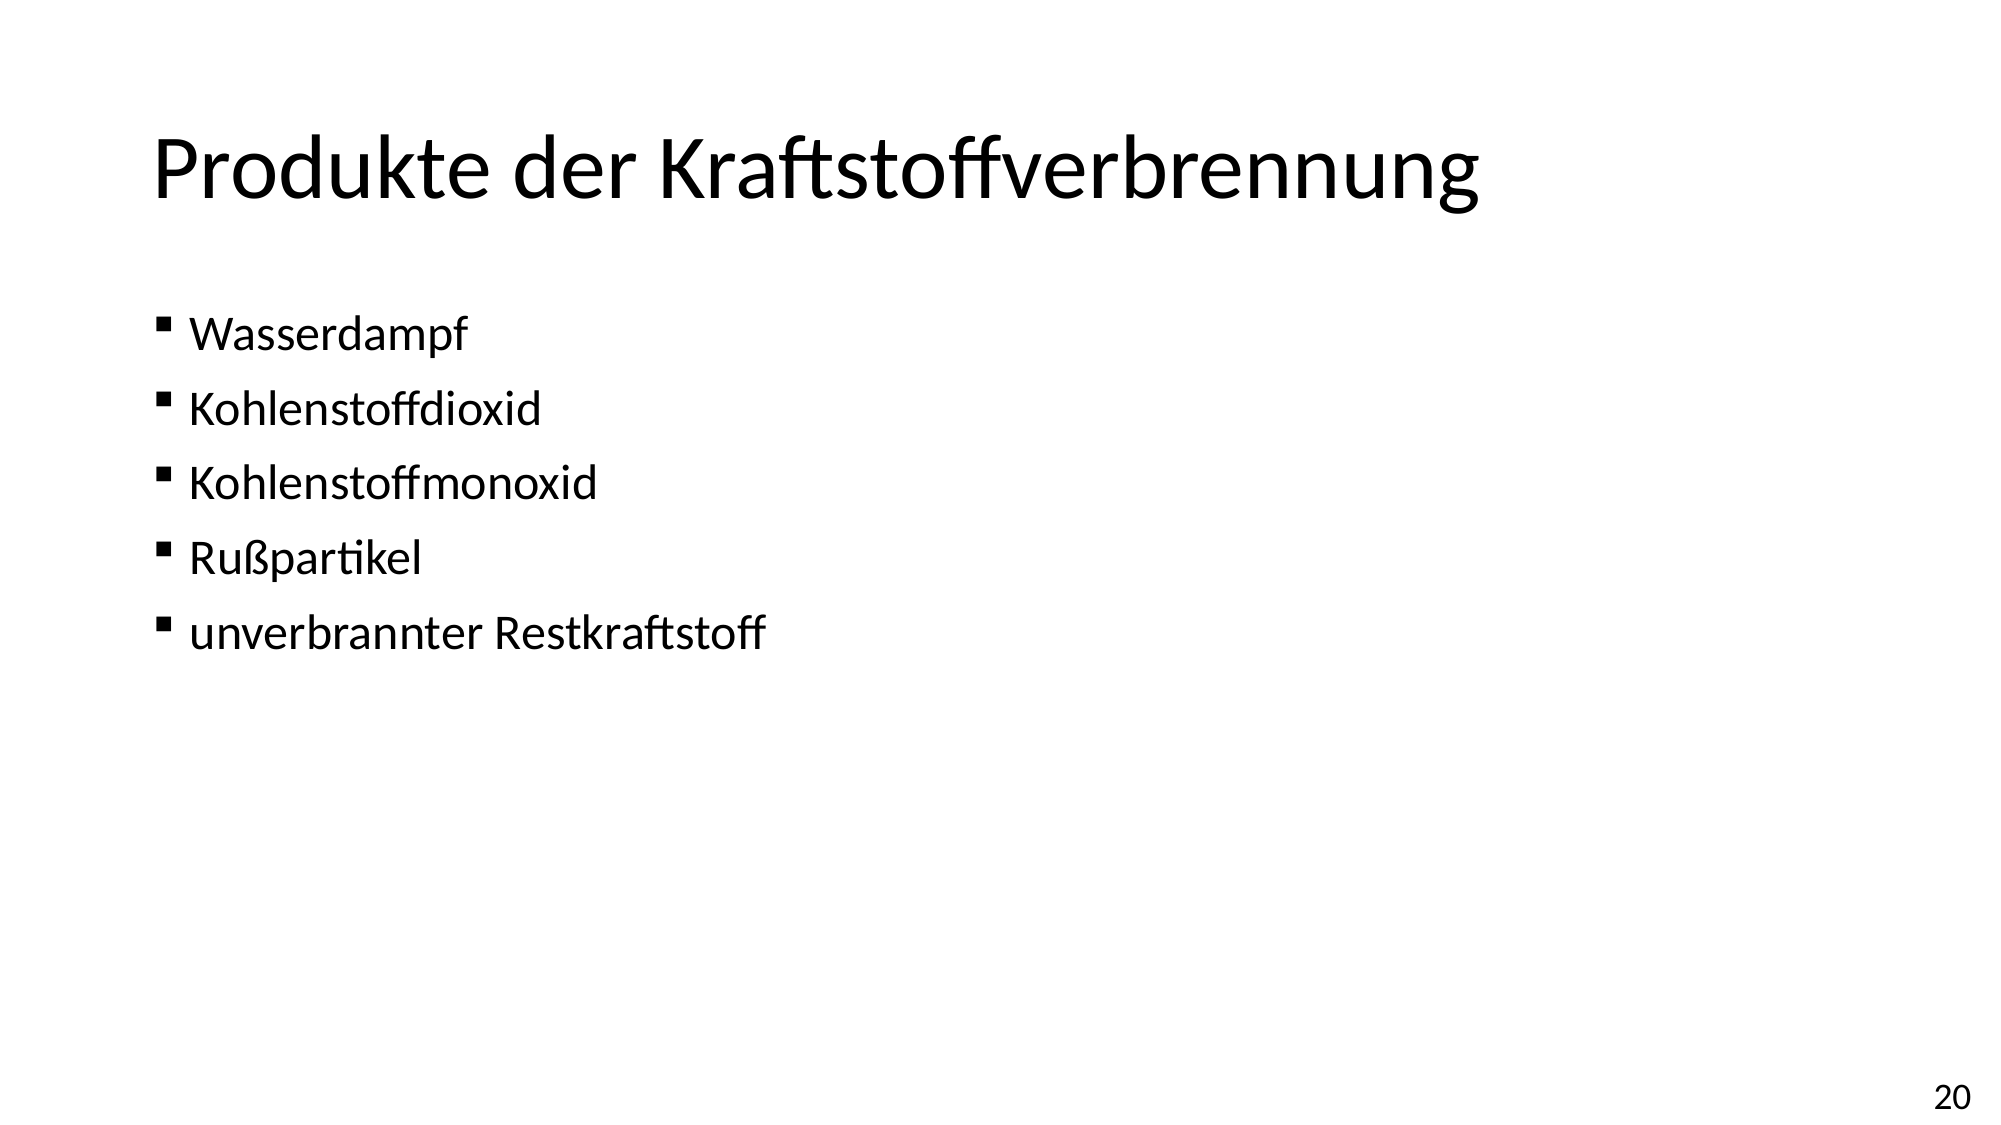

# Produkte der Kraftstoffverbrennung
Wasserdampf
Kohlenstoffdioxid
Kohlenstoffmonoxid
Rußpartikel
unverbrannter Restkraftstoff

20